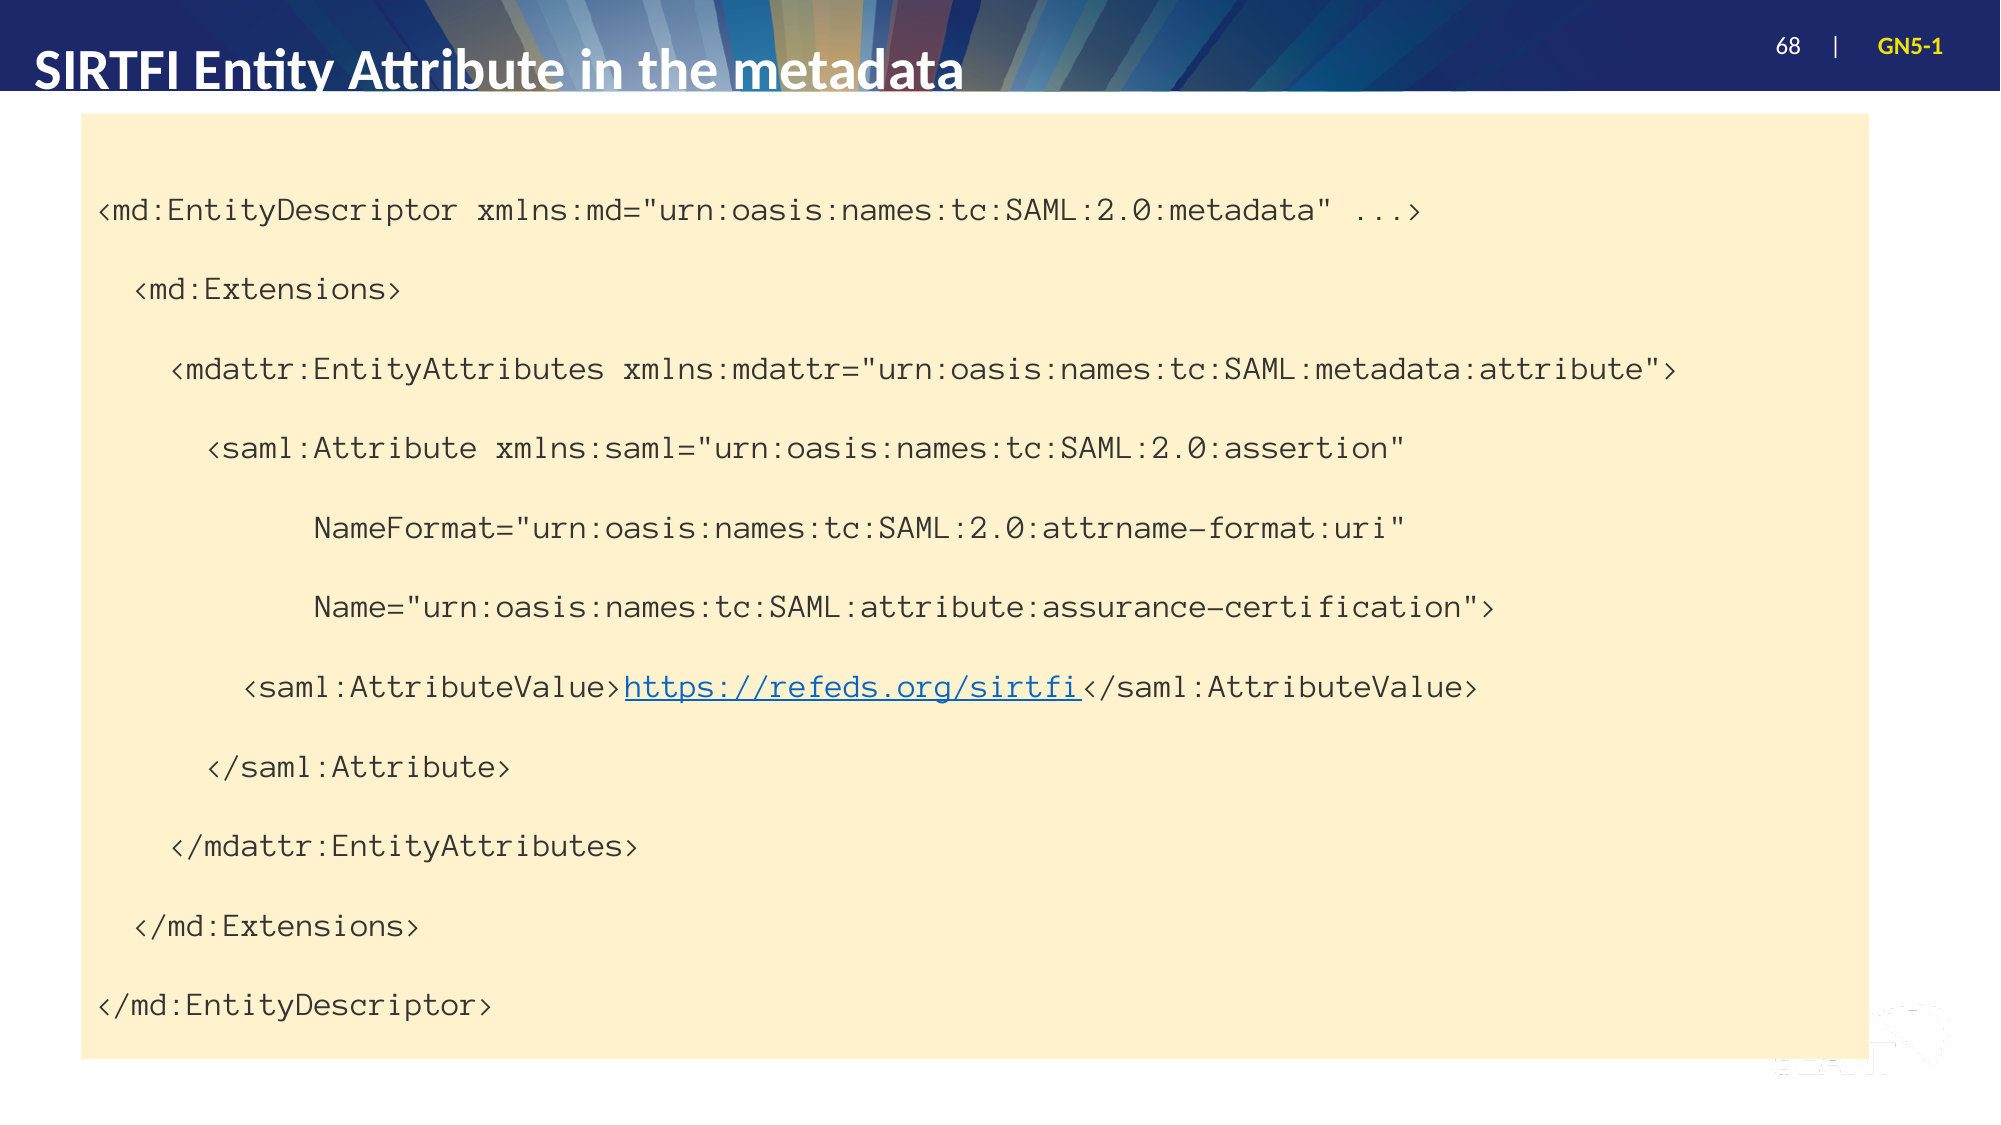

# SIRTFI Entity Attribute in the metadata

<md:EntityDescriptor xmlns:md="urn:oasis:names:tc:SAML:2.0:metadata" ...>
  <md:Extensions>
    <mdattr:EntityAttributes xmlns:mdattr="urn:oasis:names:tc:SAML:metadata:attribute">
      <saml:Attribute xmlns:saml="urn:oasis:names:tc:SAML:2.0:assertion"
            NameFormat="urn:oasis:names:tc:SAML:2.0:attrname-format:uri"
            Name="urn:oasis:names:tc:SAML:attribute:assurance-certification">
        <saml:AttributeValue>https://refeds.org/sirtfi</saml:AttributeValue>
      </saml:Attribute>
    </mdattr:EntityAttributes>
  </md:Extensions>
</md:EntityDescriptor>